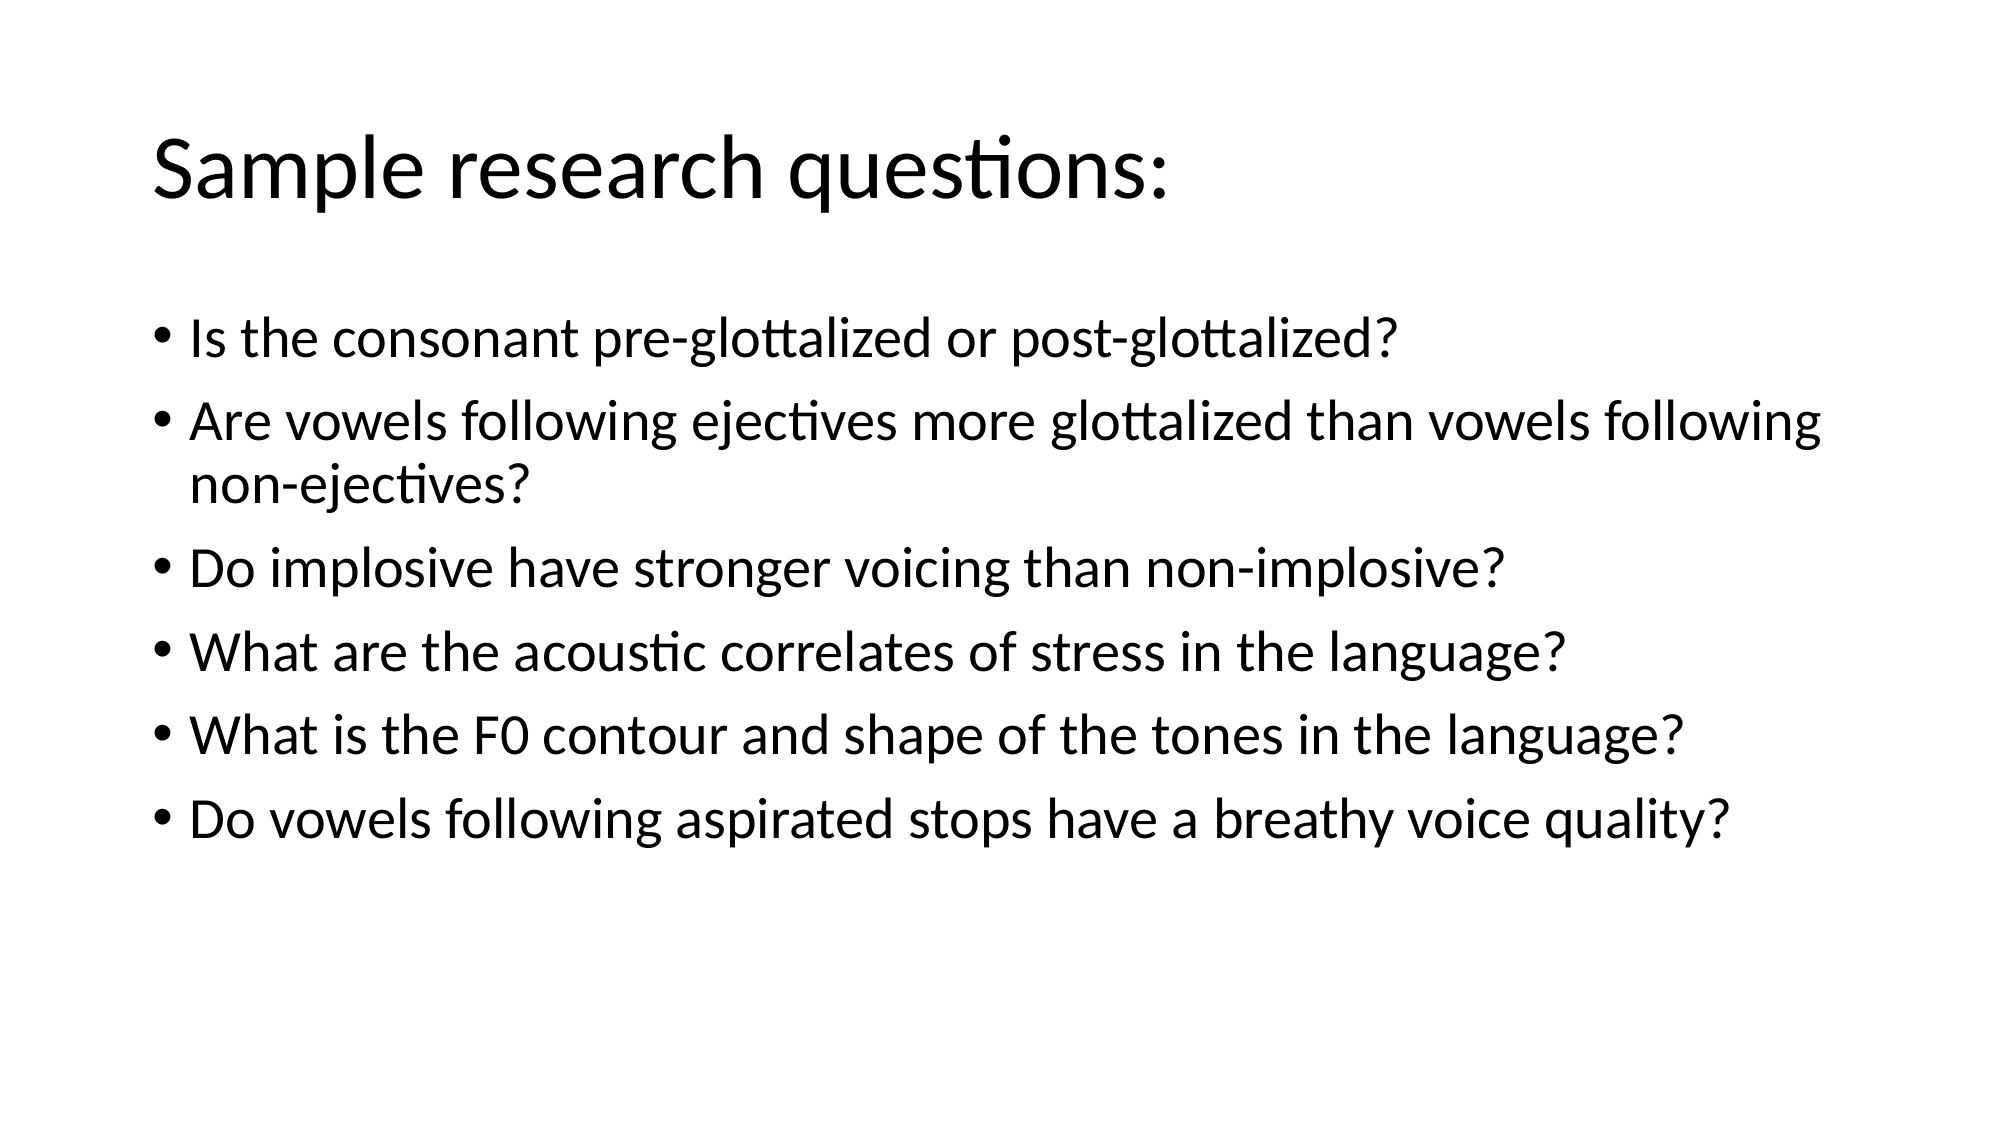

# Sample research questions:
Is the consonant pre-glottalized or post-glottalized?
Are vowels following ejectives more glottalized than vowels following non-ejectives?
Do implosive have stronger voicing than non-implosive?
What are the acoustic correlates of stress in the language?
What is the F0 contour and shape of the tones in the language?
Do vowels following aspirated stops have a breathy voice quality?